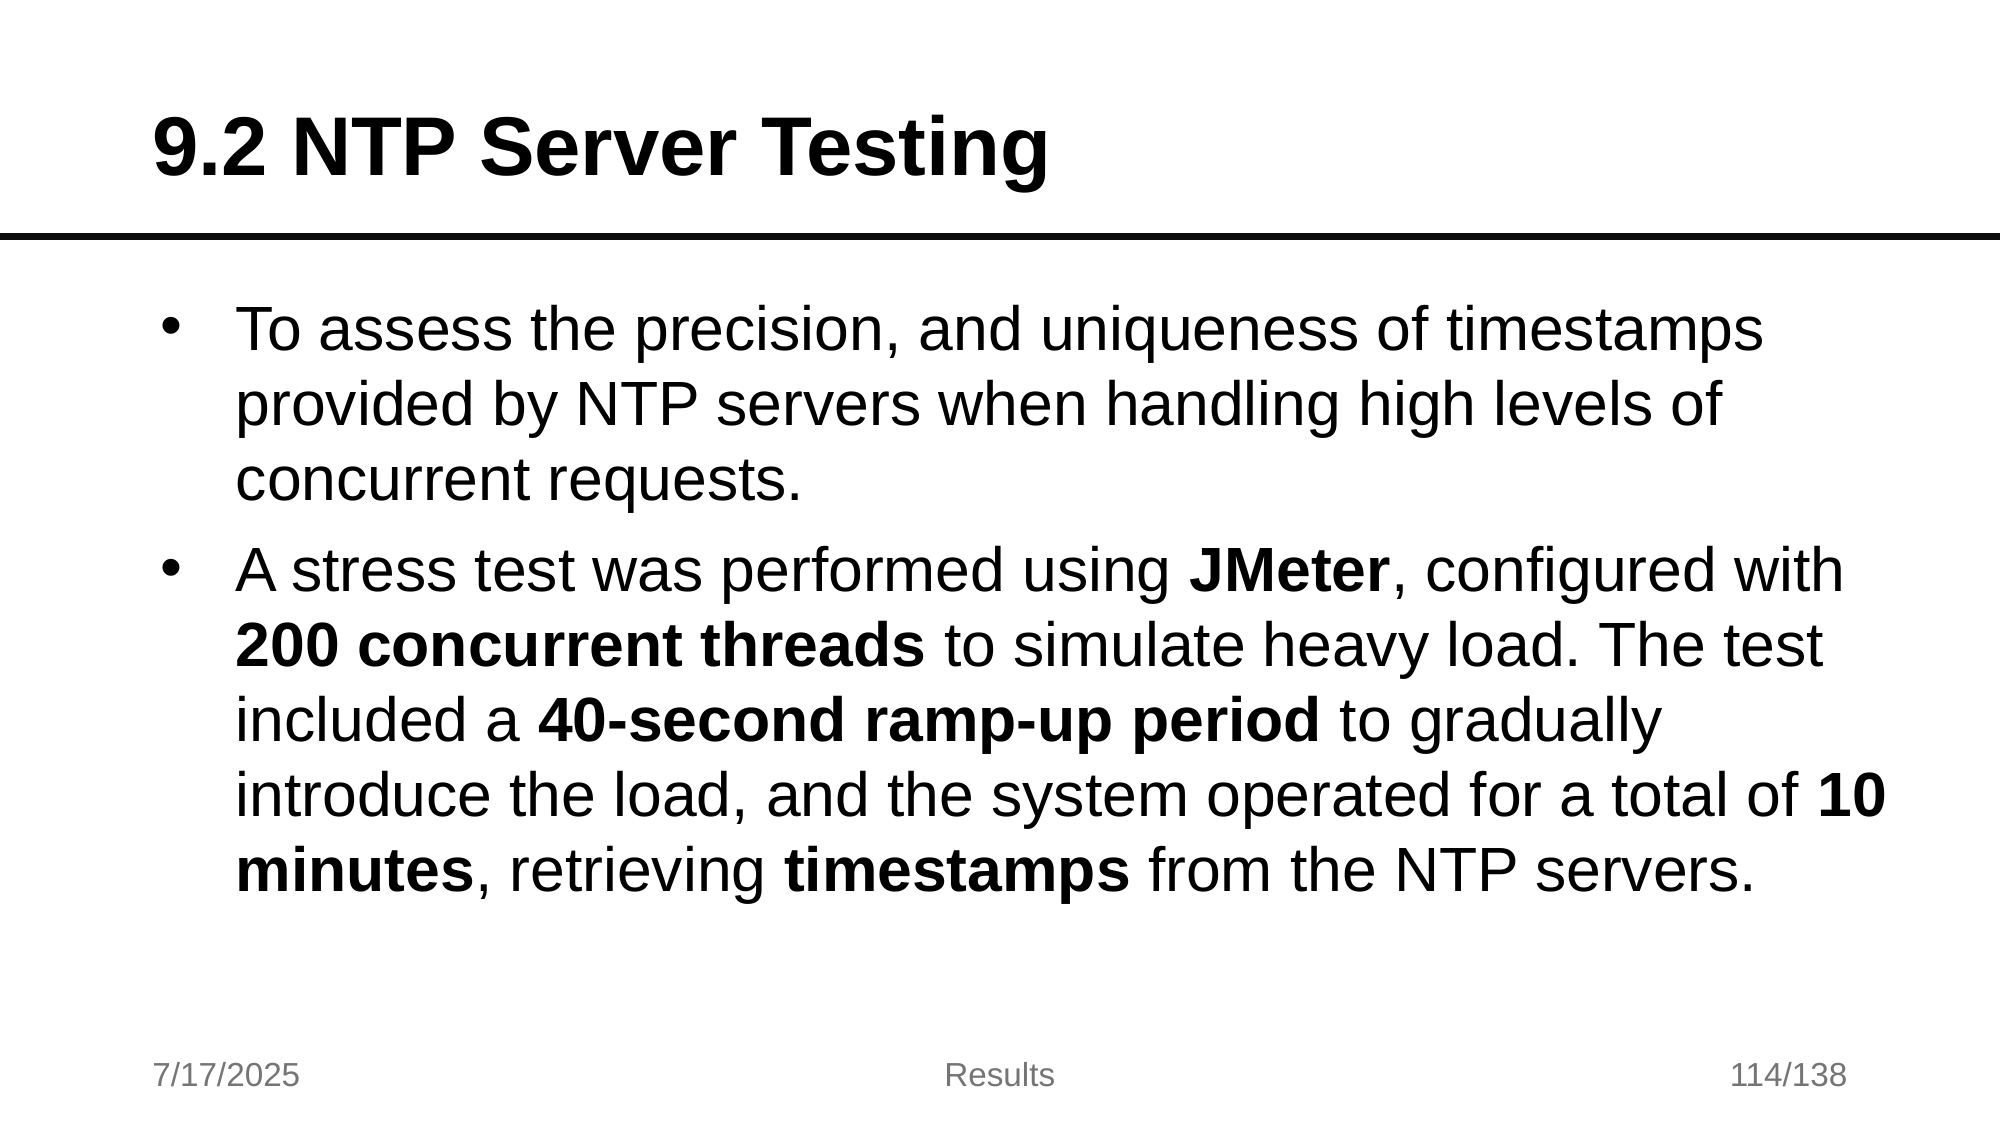

# 9.2 NTP Server Testing
To assess the precision, and uniqueness of timestamps provided by NTP servers when handling high levels of concurrent requests.
A stress test was performed using JMeter, configured with 200 concurrent threads to simulate heavy load. The test included a 40-second ramp-up period to gradually introduce the load, and the system operated for a total of 10 minutes, retrieving timestamps from the NTP servers.

7/17/2025
Results
114/138